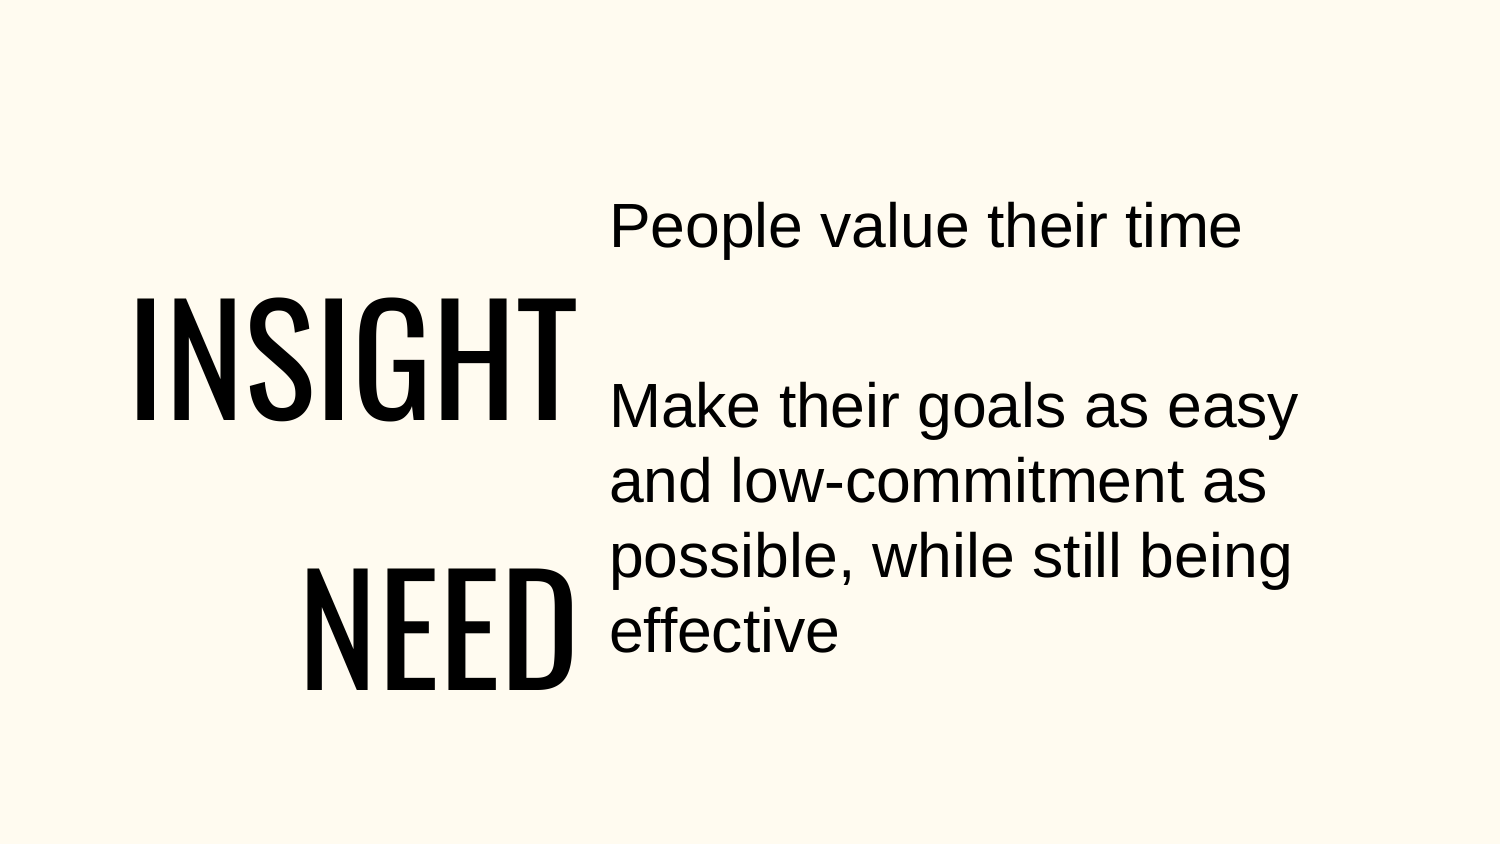

INSIGHT
NEED
People value their time

Make their goals as easy and low-commitment as possible, while still being effective